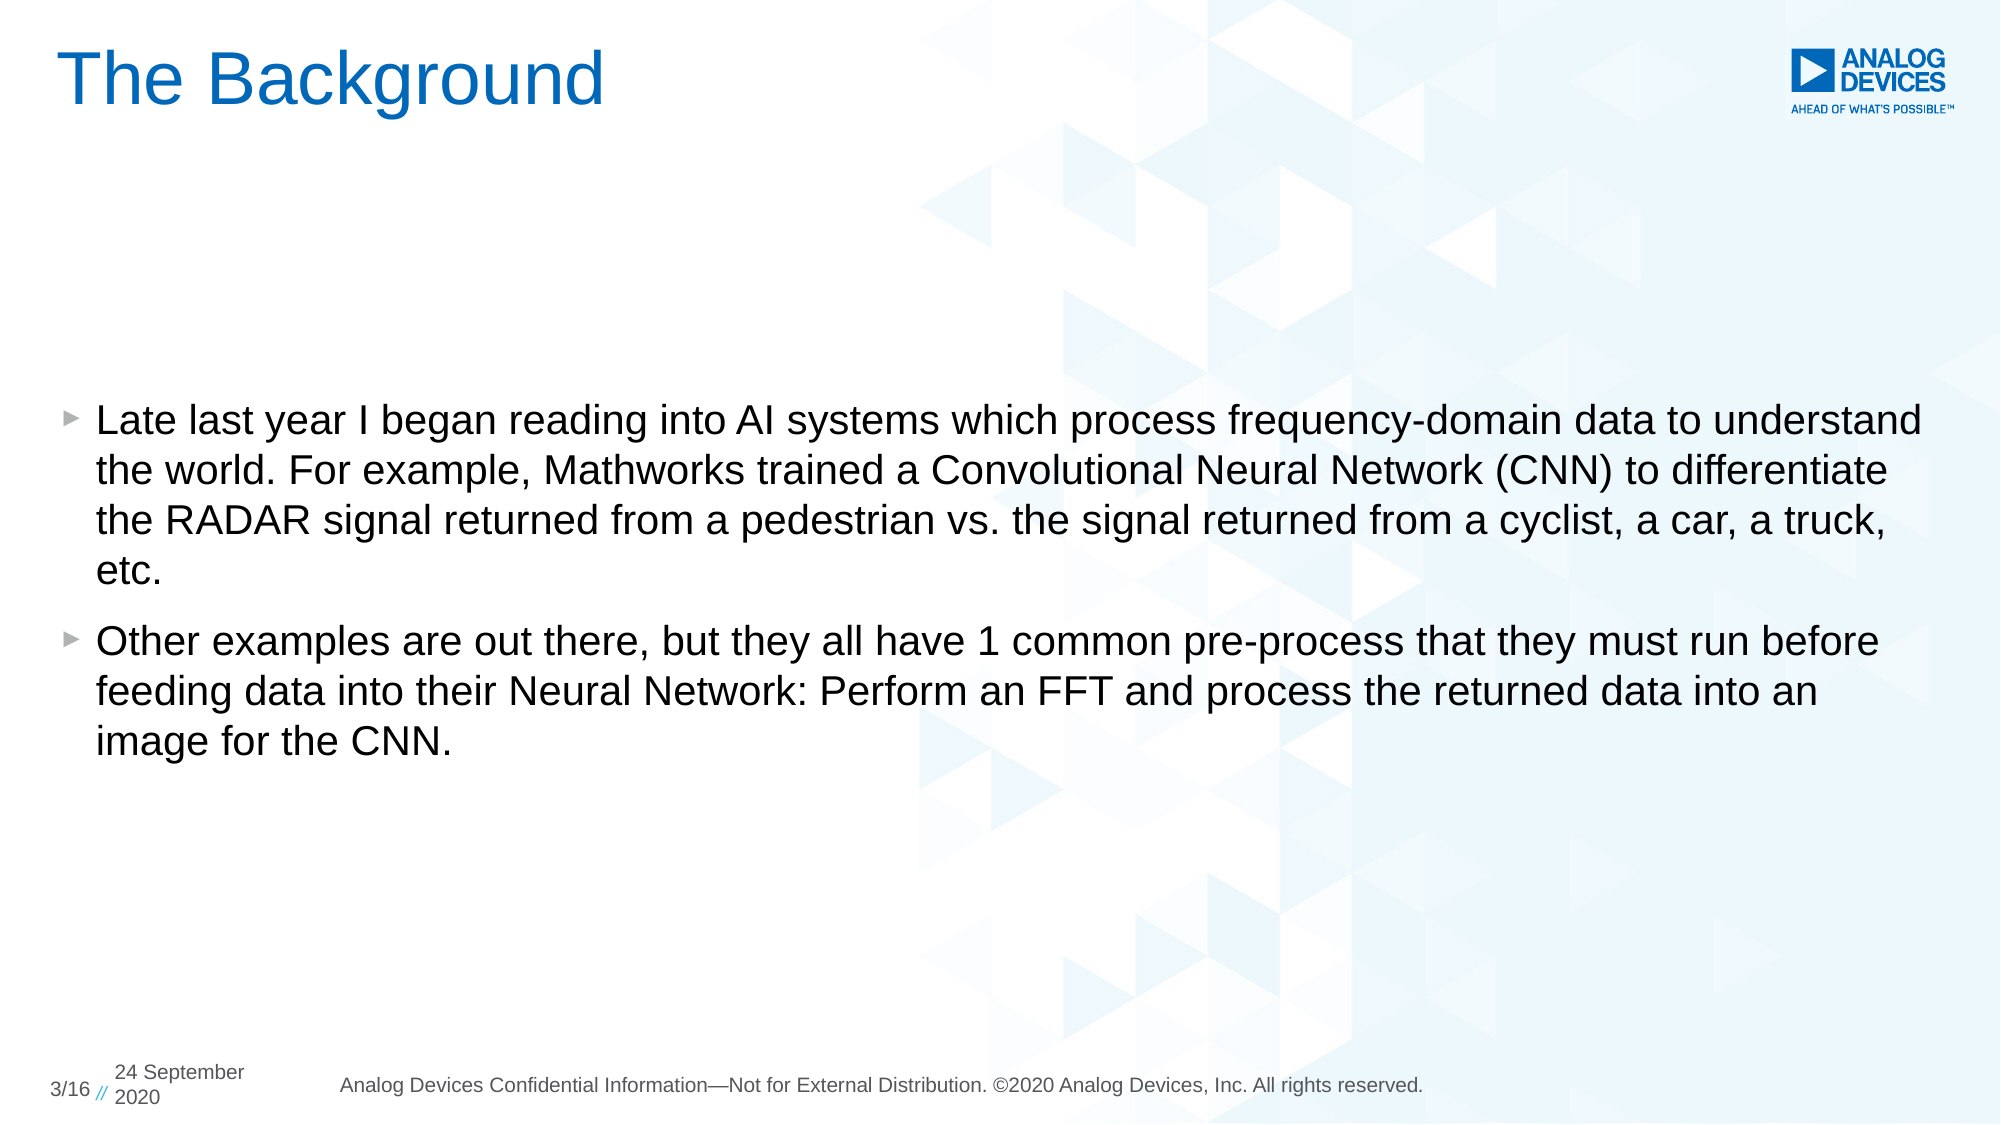

# The Background
Late last year I began reading into AI systems which process frequency-domain data to understand the world. For example, Mathworks trained a Convolutional Neural Network (CNN) to differentiate the RADAR signal returned from a pedestrian vs. the signal returned from a cyclist, a car, a truck, etc.
Other examples are out there, but they all have 1 common pre-process that they must run before feeding data into their Neural Network: Perform an FFT and process the returned data into an image for the CNN.
3/16 //
24 September 2020
Analog Devices Confidential Information—Not for External Distribution. ©2020 Analog Devices, Inc. All rights reserved.